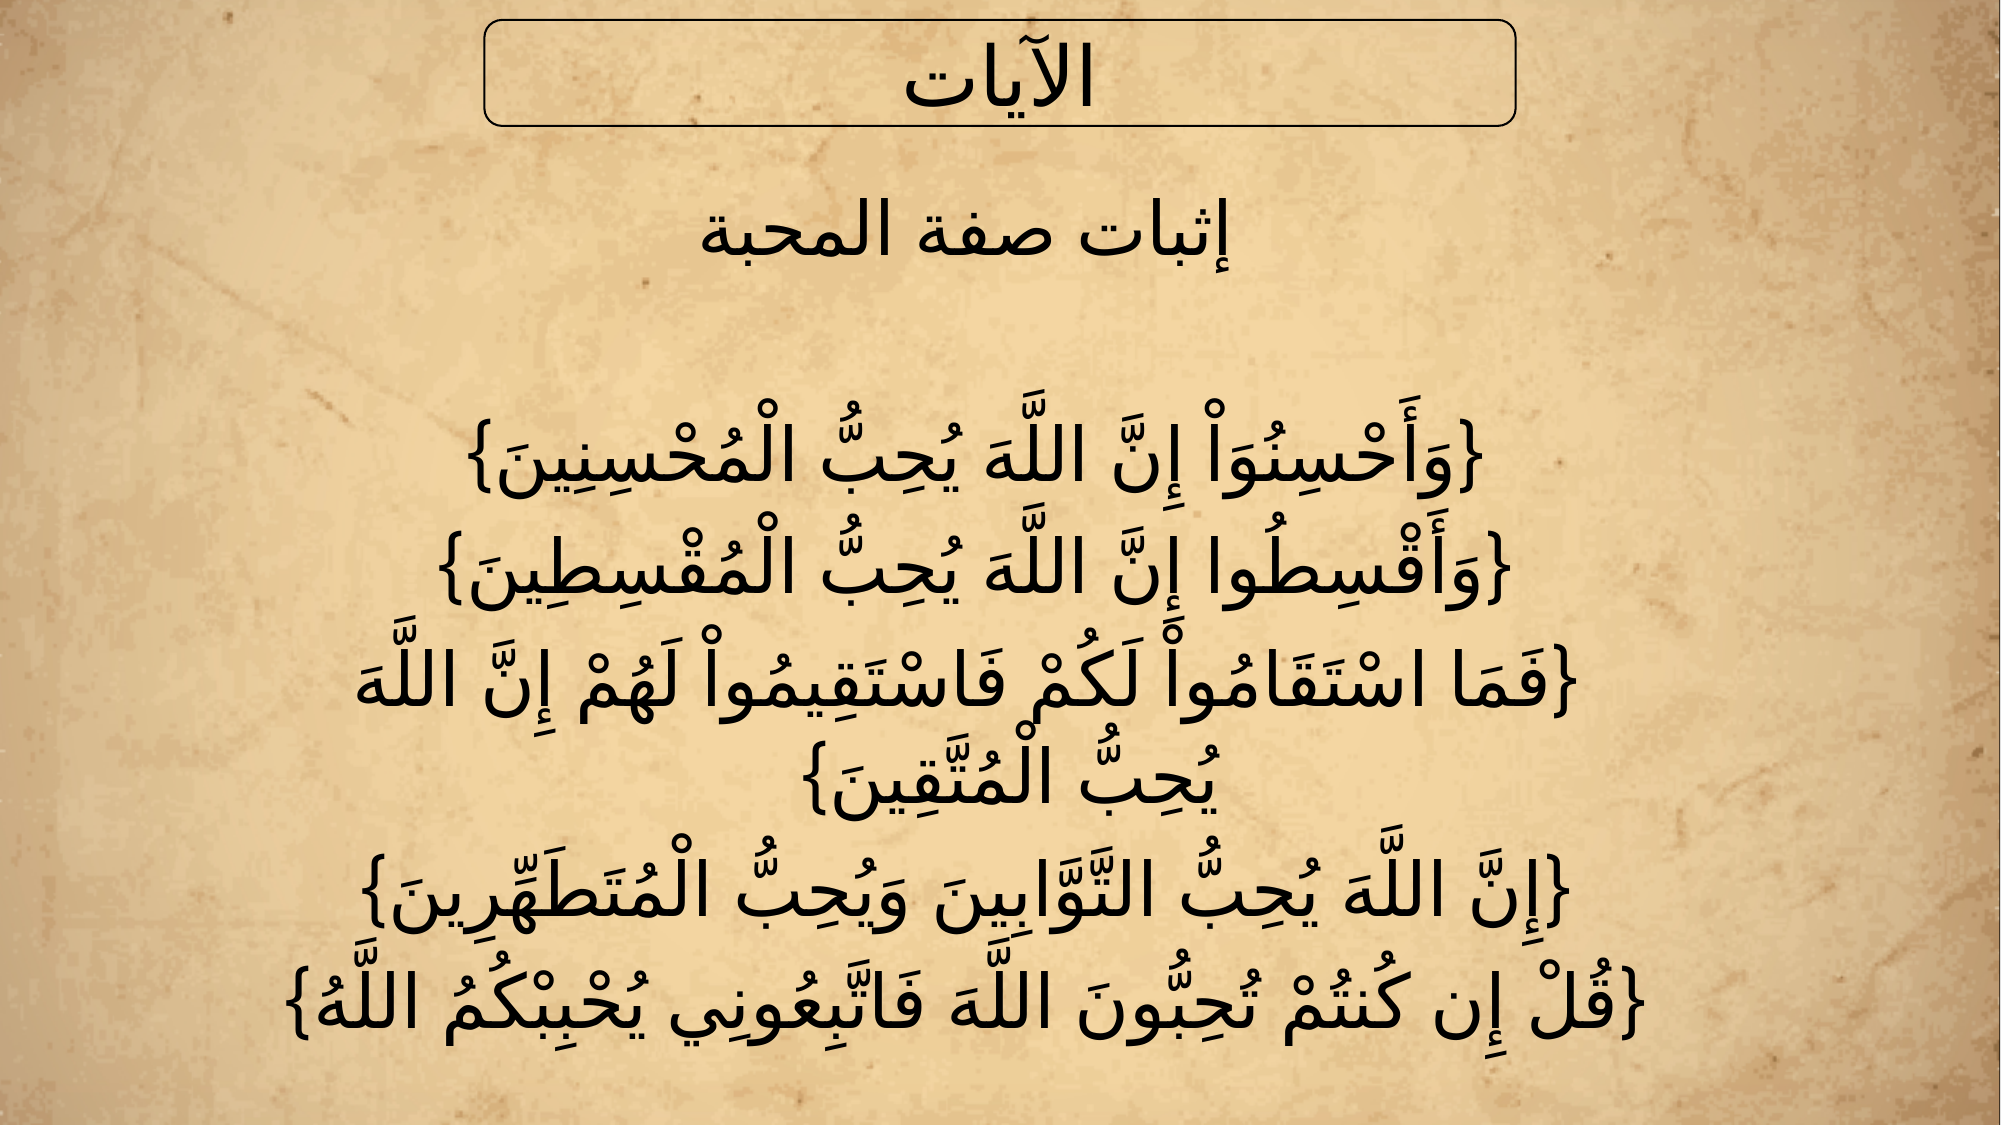

الآيات
إثبات صفة المحبة

{وَأَحْسِنُوَاْ إِنَّ اللَّهَ يُحِبُّ الْمُحْسِنِينَ}
{وَأَقْسِطُوا إِنَّ اللَّهَ يُحِبُّ الْمُقْسِطِينَ}
{فَمَا اسْتَقَامُواْ لَكُمْ فَاسْتَقِيمُواْ لَهُمْ إِنَّ اللَّهَ يُحِبُّ الْمُتَّقِينَ}
{إِنَّ اللَّهَ يُحِبُّ التَّوَّابِينَ وَيُحِبُّ الْمُتَطَهِّرِينَ}
{قُلْ إِن كُنتُمْ تُحِبُّونَ اللَّهَ فَاتَّبِعُونِي يُحْبِبْكُمُ اللَّهُ}